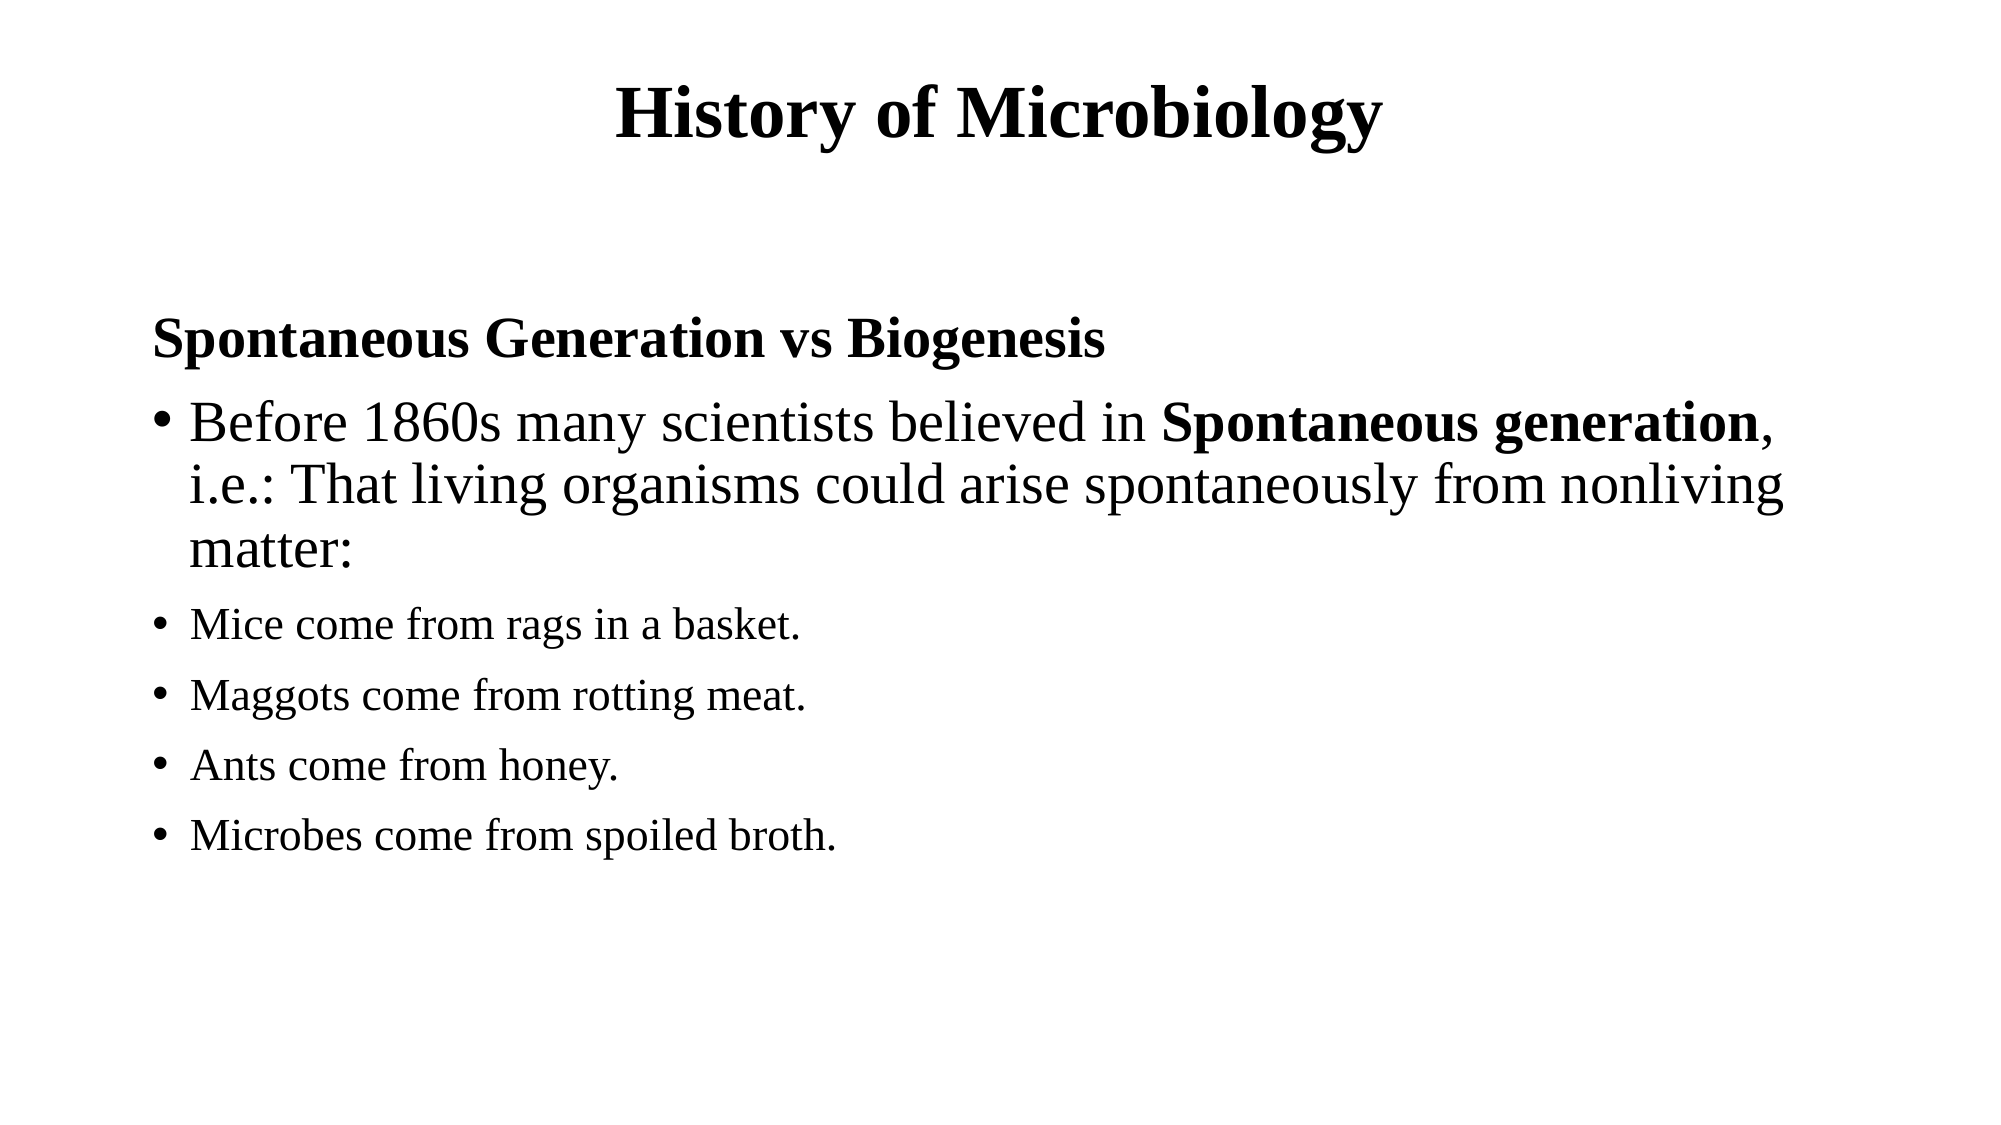

# History of Microbiology
Spontaneous Generation vs Biogenesis
Before 1860s many scientists believed in Spontaneous generation, i.e.: That living organisms could arise spontaneously from nonliving matter:
Mice come from rags in a basket.
Maggots come from rotting meat.
Ants come from honey.
Microbes come from spoiled broth.